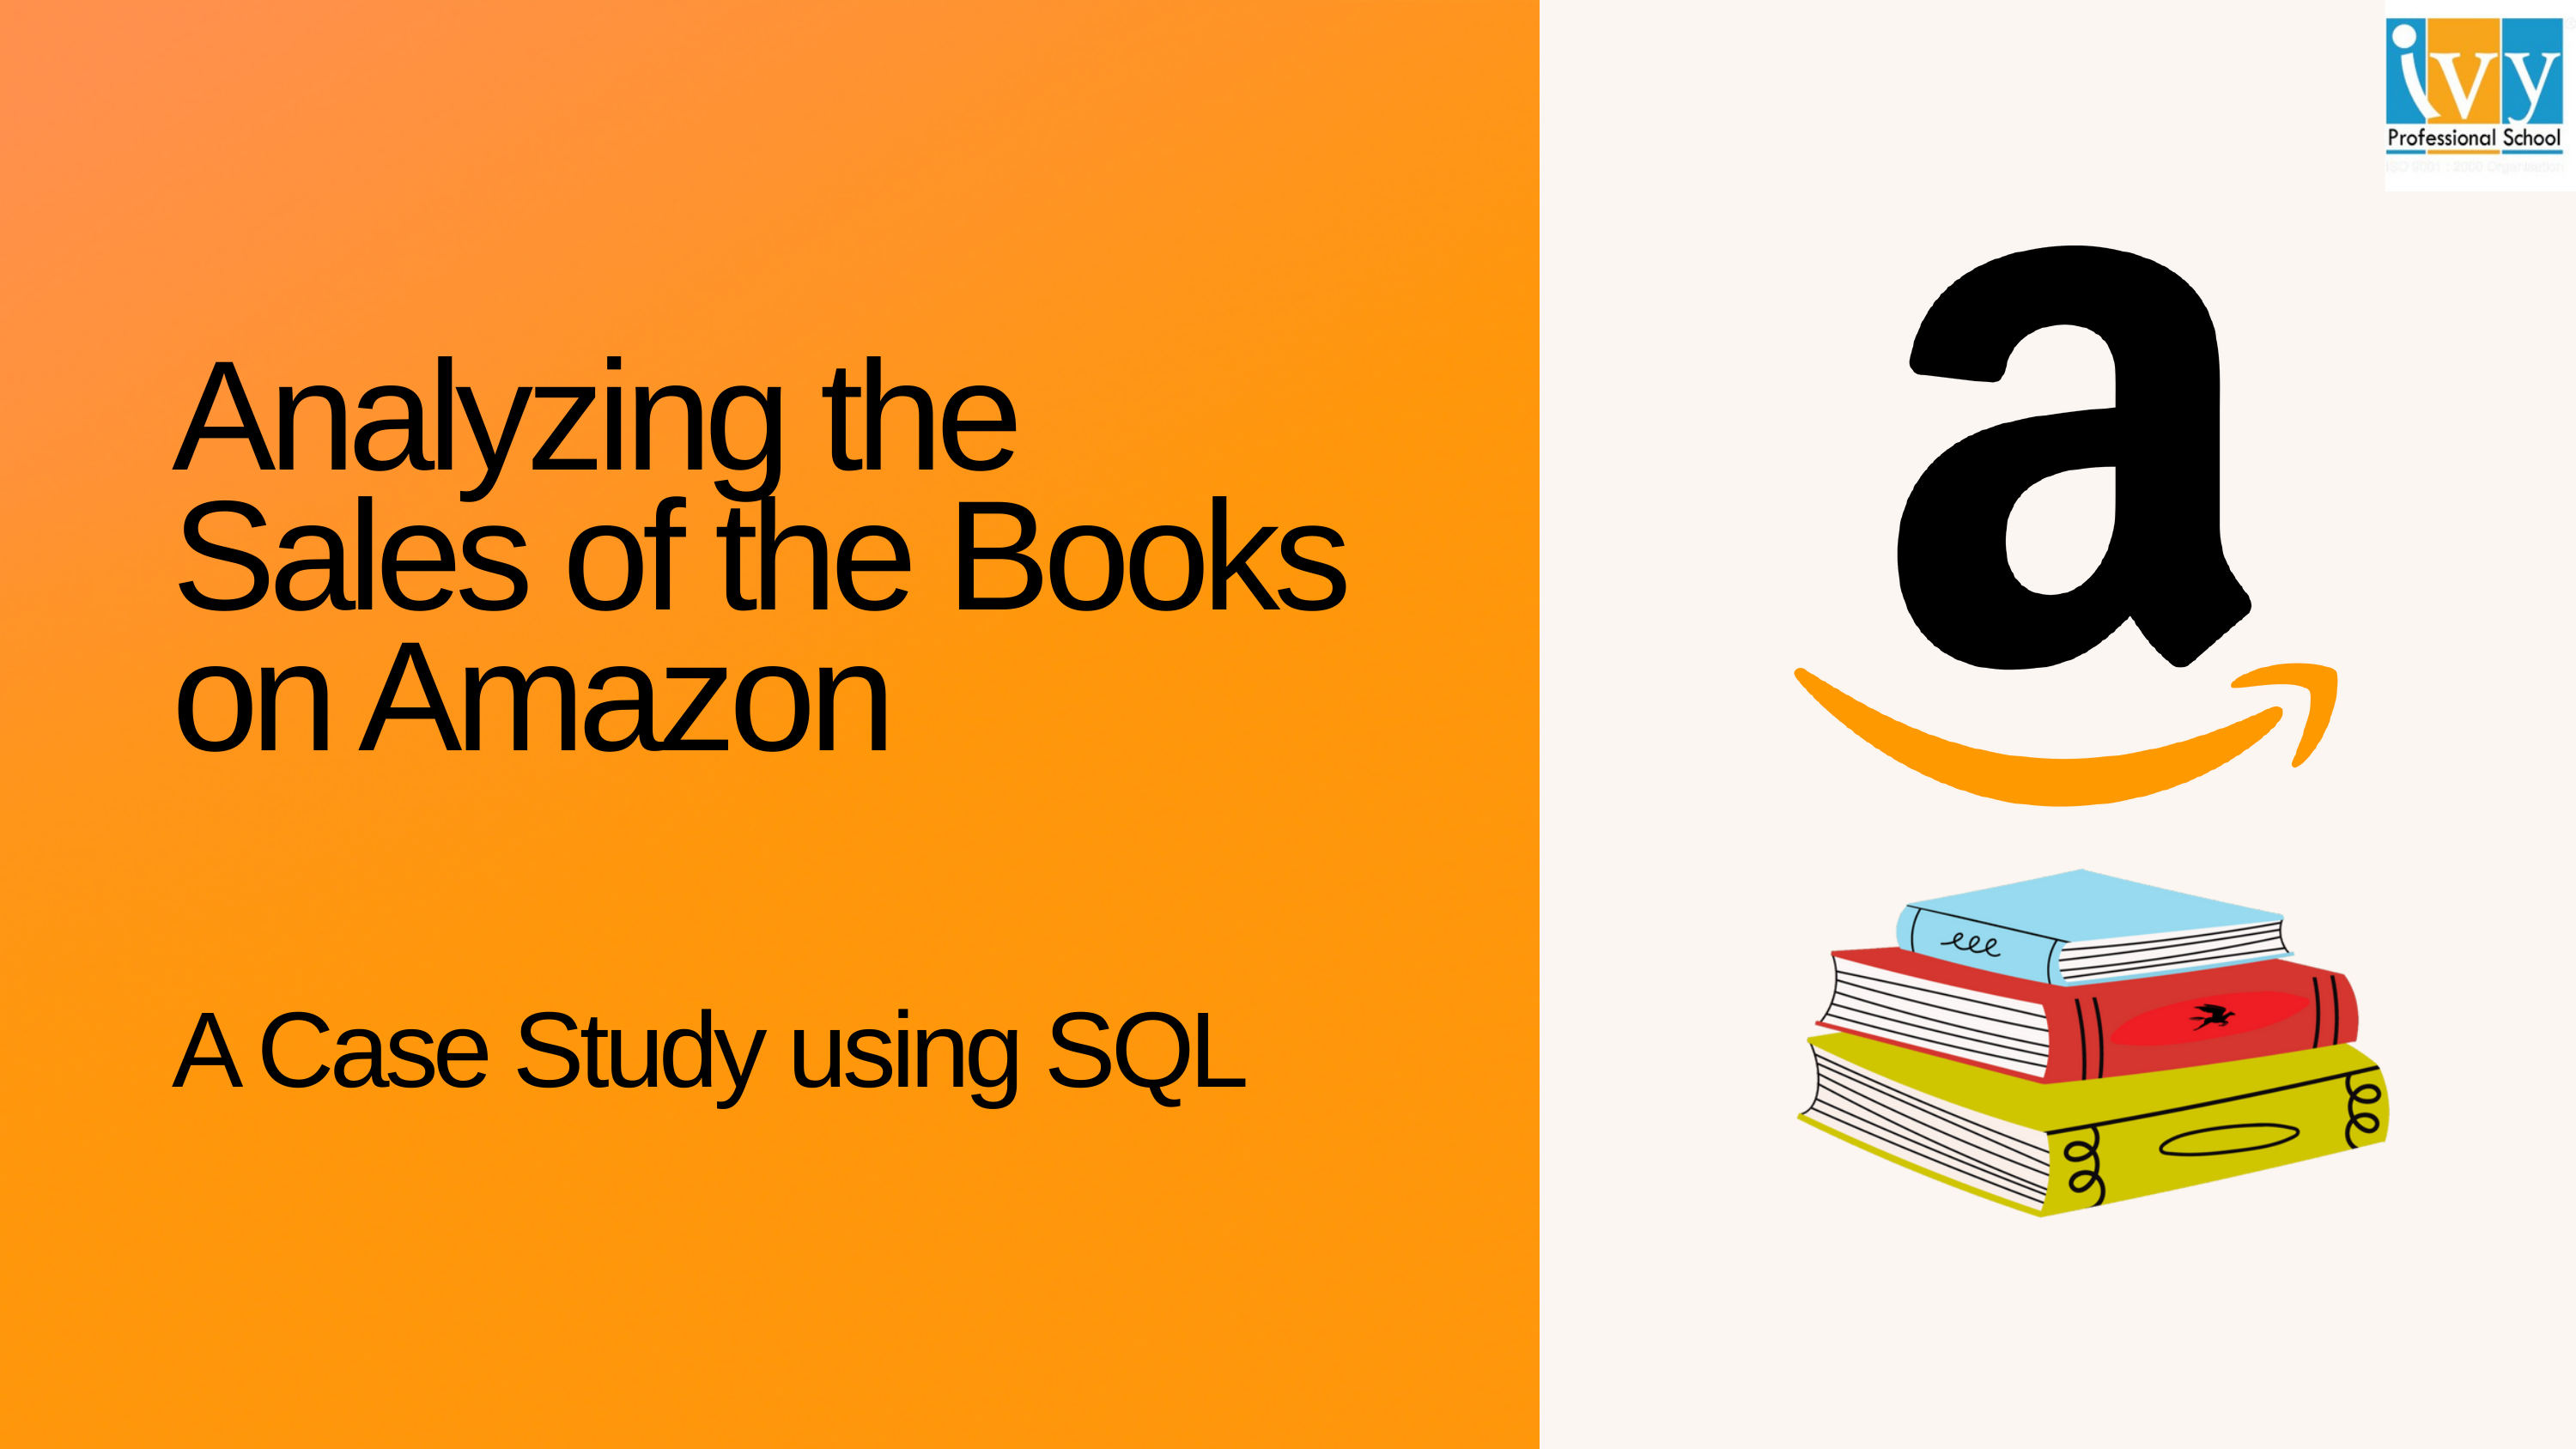

Analyzing the Sales of the Books on Amazon

A Case Study using SQL